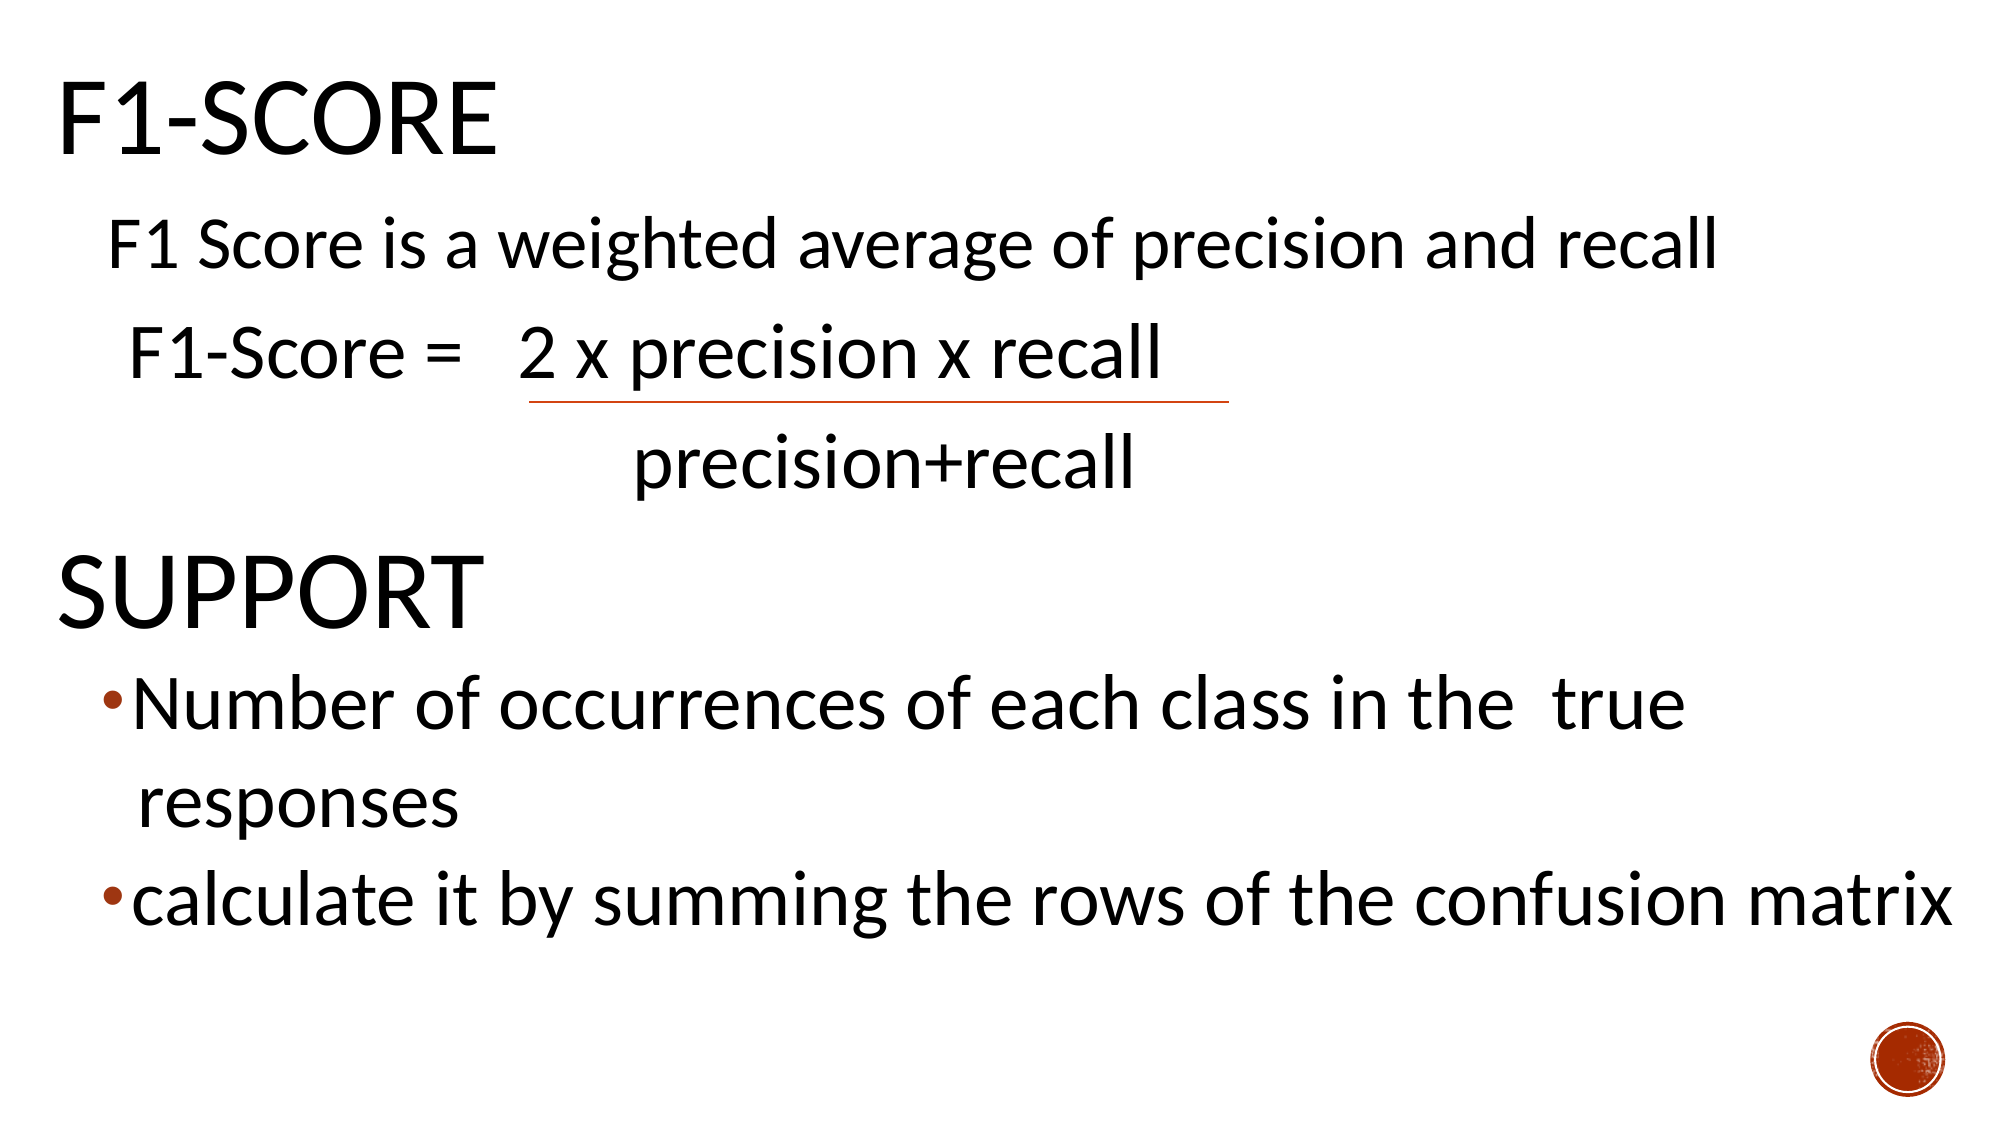

F1-SCORE
   F1 Score is a weighted average of precision and recall
    F1-Score =   2 x precision x recall
                                precision+recall
SUPPORT
Number of occurrences of each class in the  true
  responses
calculate it by summing the rows of the confusion matrix